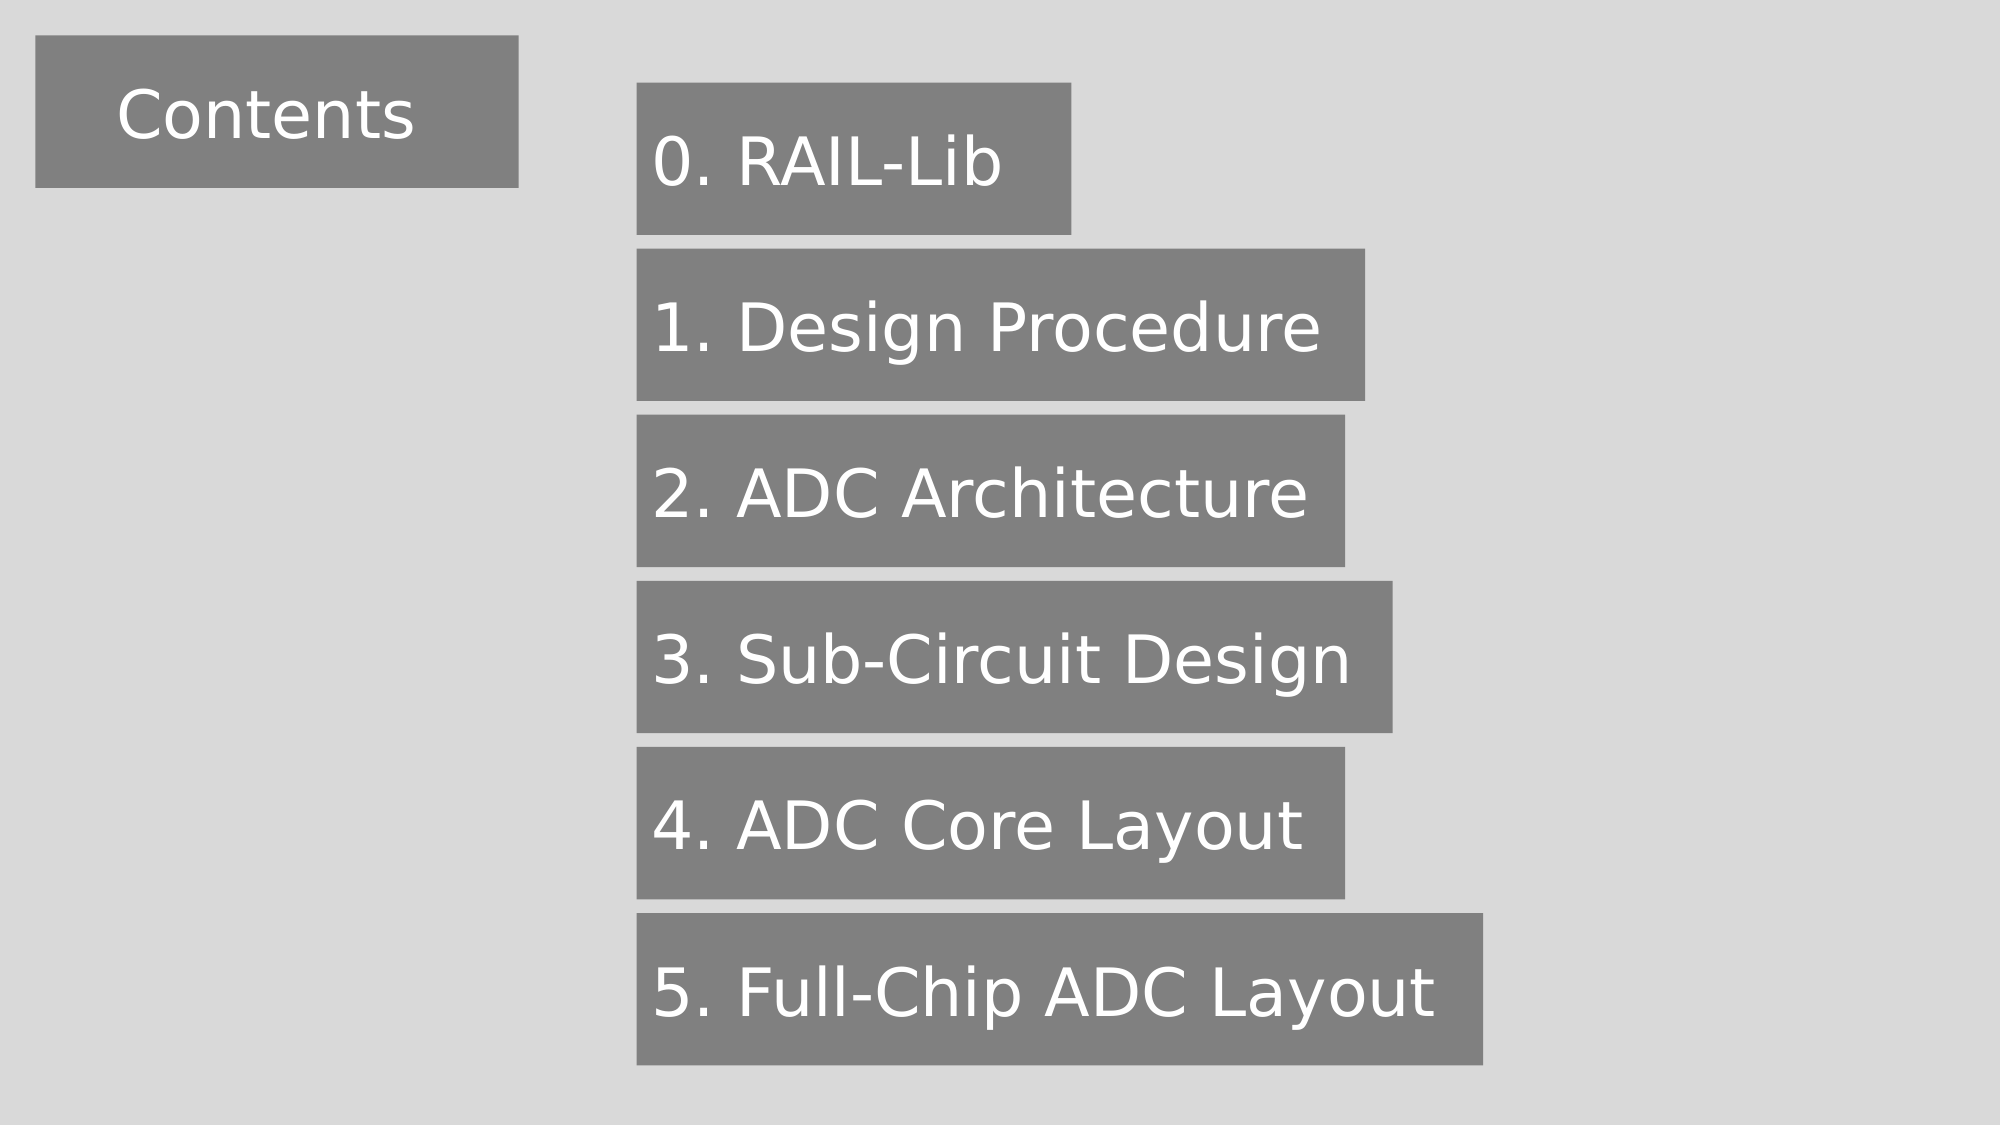

Contents
0. RAIL-Lib
1. Design Procedure
2. ADC Architecture
3. Sub-Circuit Design
4. ADC Core Layout
5. Full-Chip ADC Layout